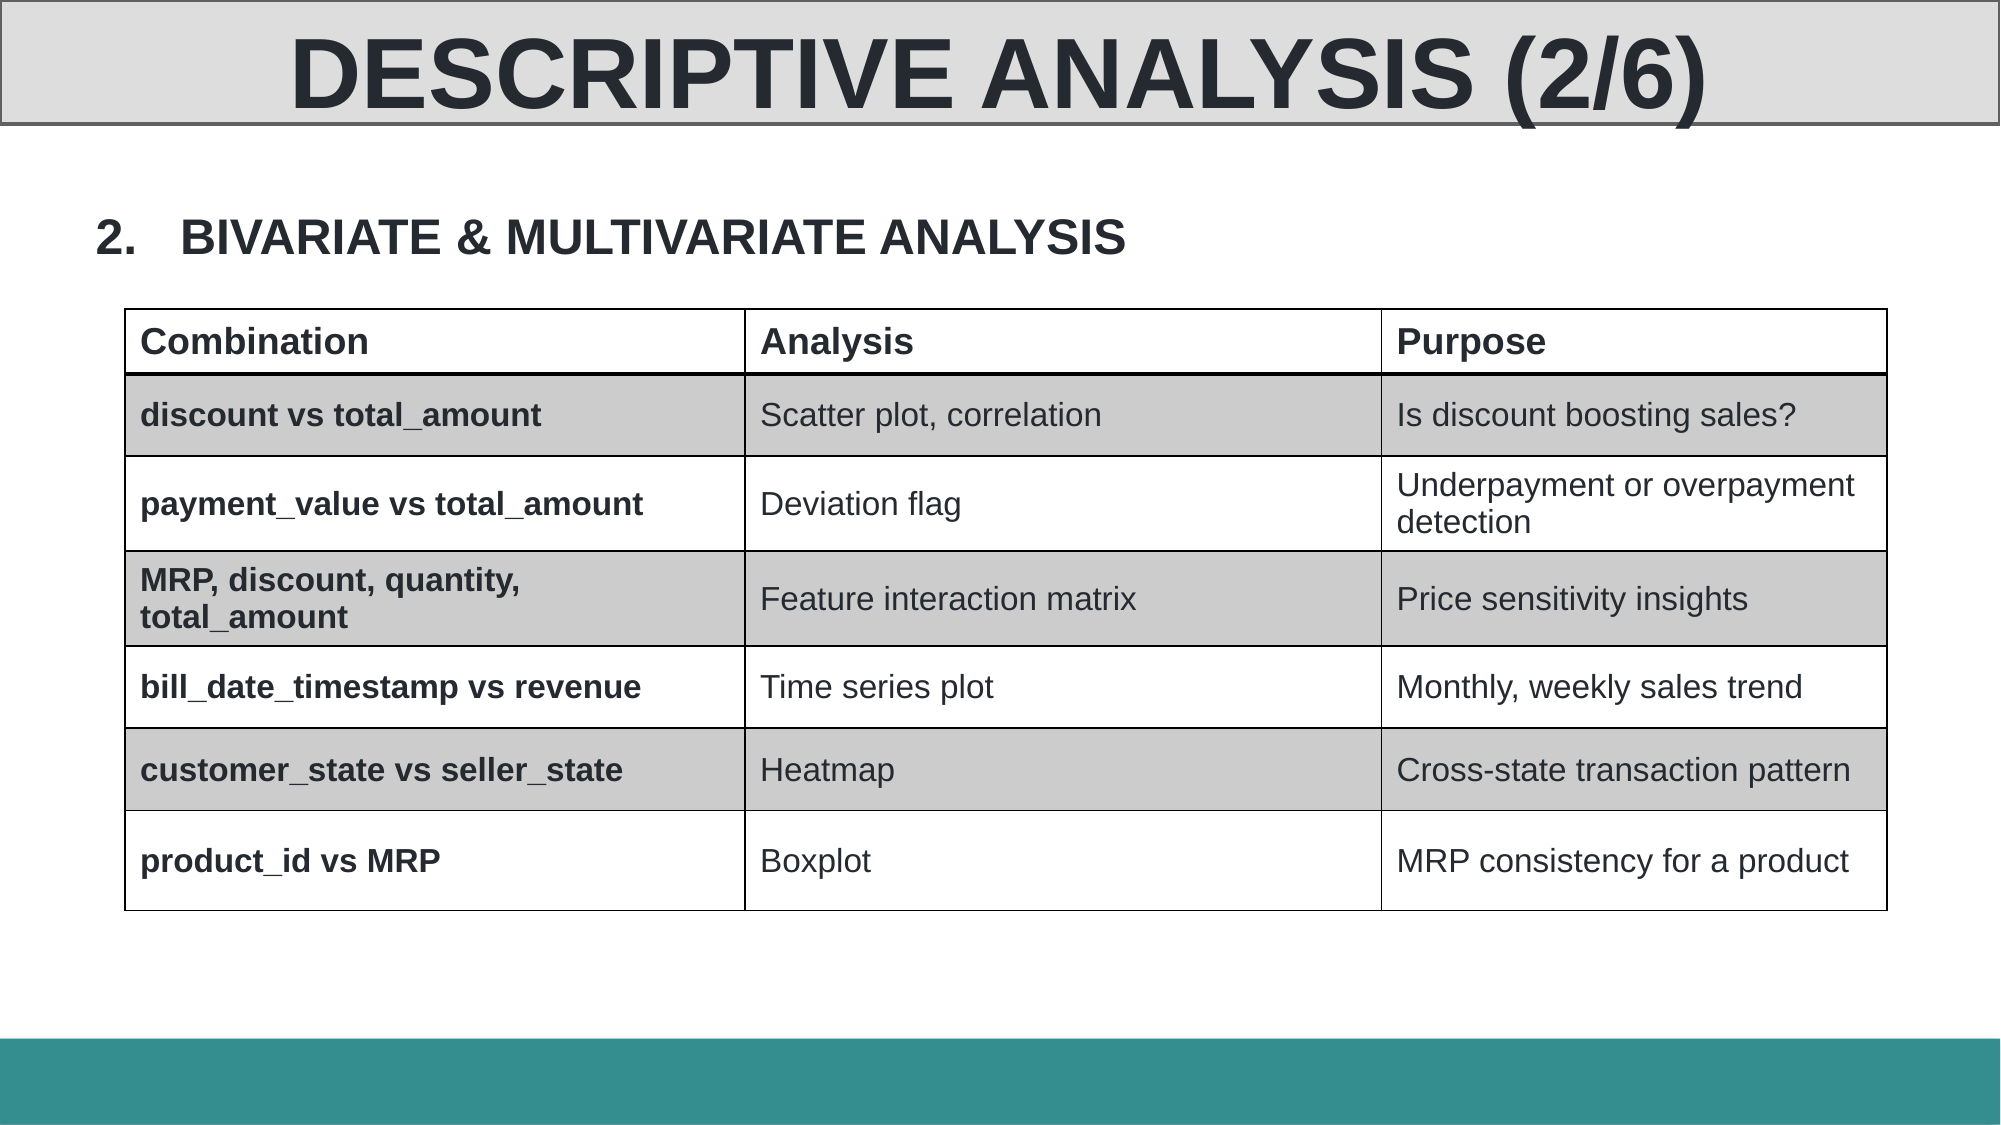

DESCRIPTIVE ANALYSIS (2/6)
BIVARIATE & MULTIVARIATE ANALYSIS
| Combination | Analysis | Purpose |
| --- | --- | --- |
| discount vs total\_amount | Scatter plot, correlation | Is discount boosting sales? |
| payment\_value vs total\_amount | Deviation flag | Underpayment or overpayment detection |
| MRP, discount, quantity, total\_amount | Feature interaction matrix | Price sensitivity insights |
| bill\_date\_timestamp vs revenue | Time series plot | Monthly, weekly sales trend |
| customer\_state vs seller\_state | Heatmap | Cross-state transaction pattern |
| product\_id vs MRP | Boxplot | MRP consistency for a product |